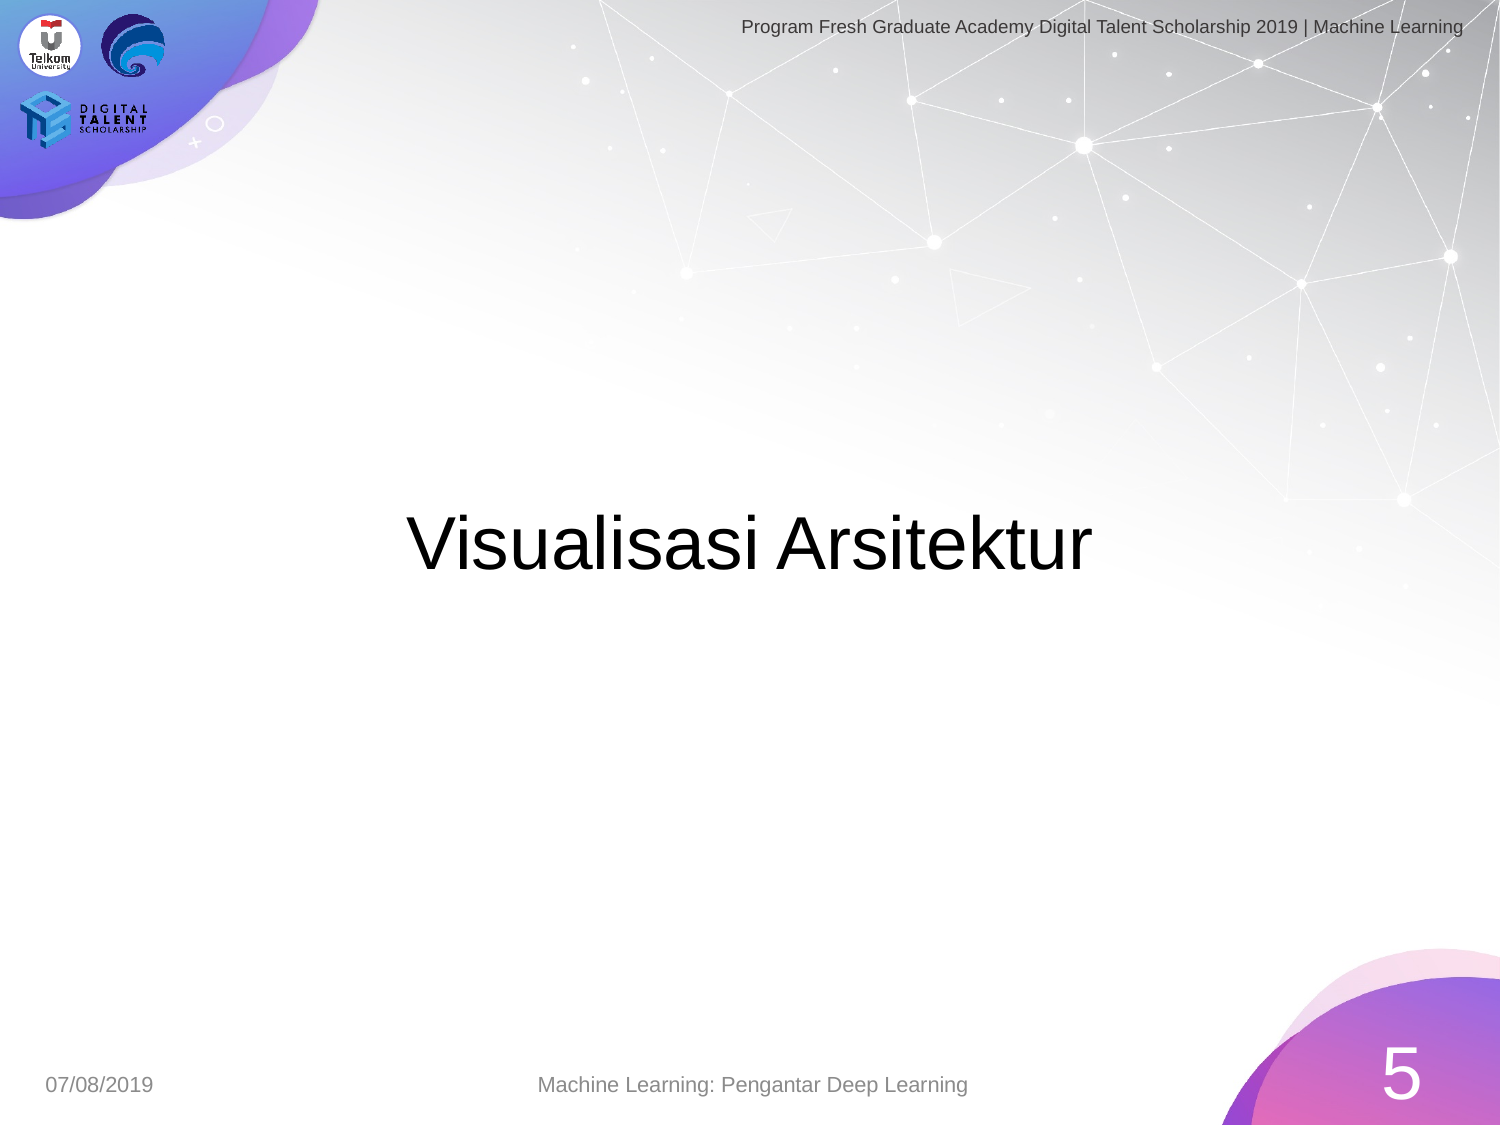

# Visualisasi Arsitektur
5
Machine Learning: Pengantar Deep Learning
07/08/2019